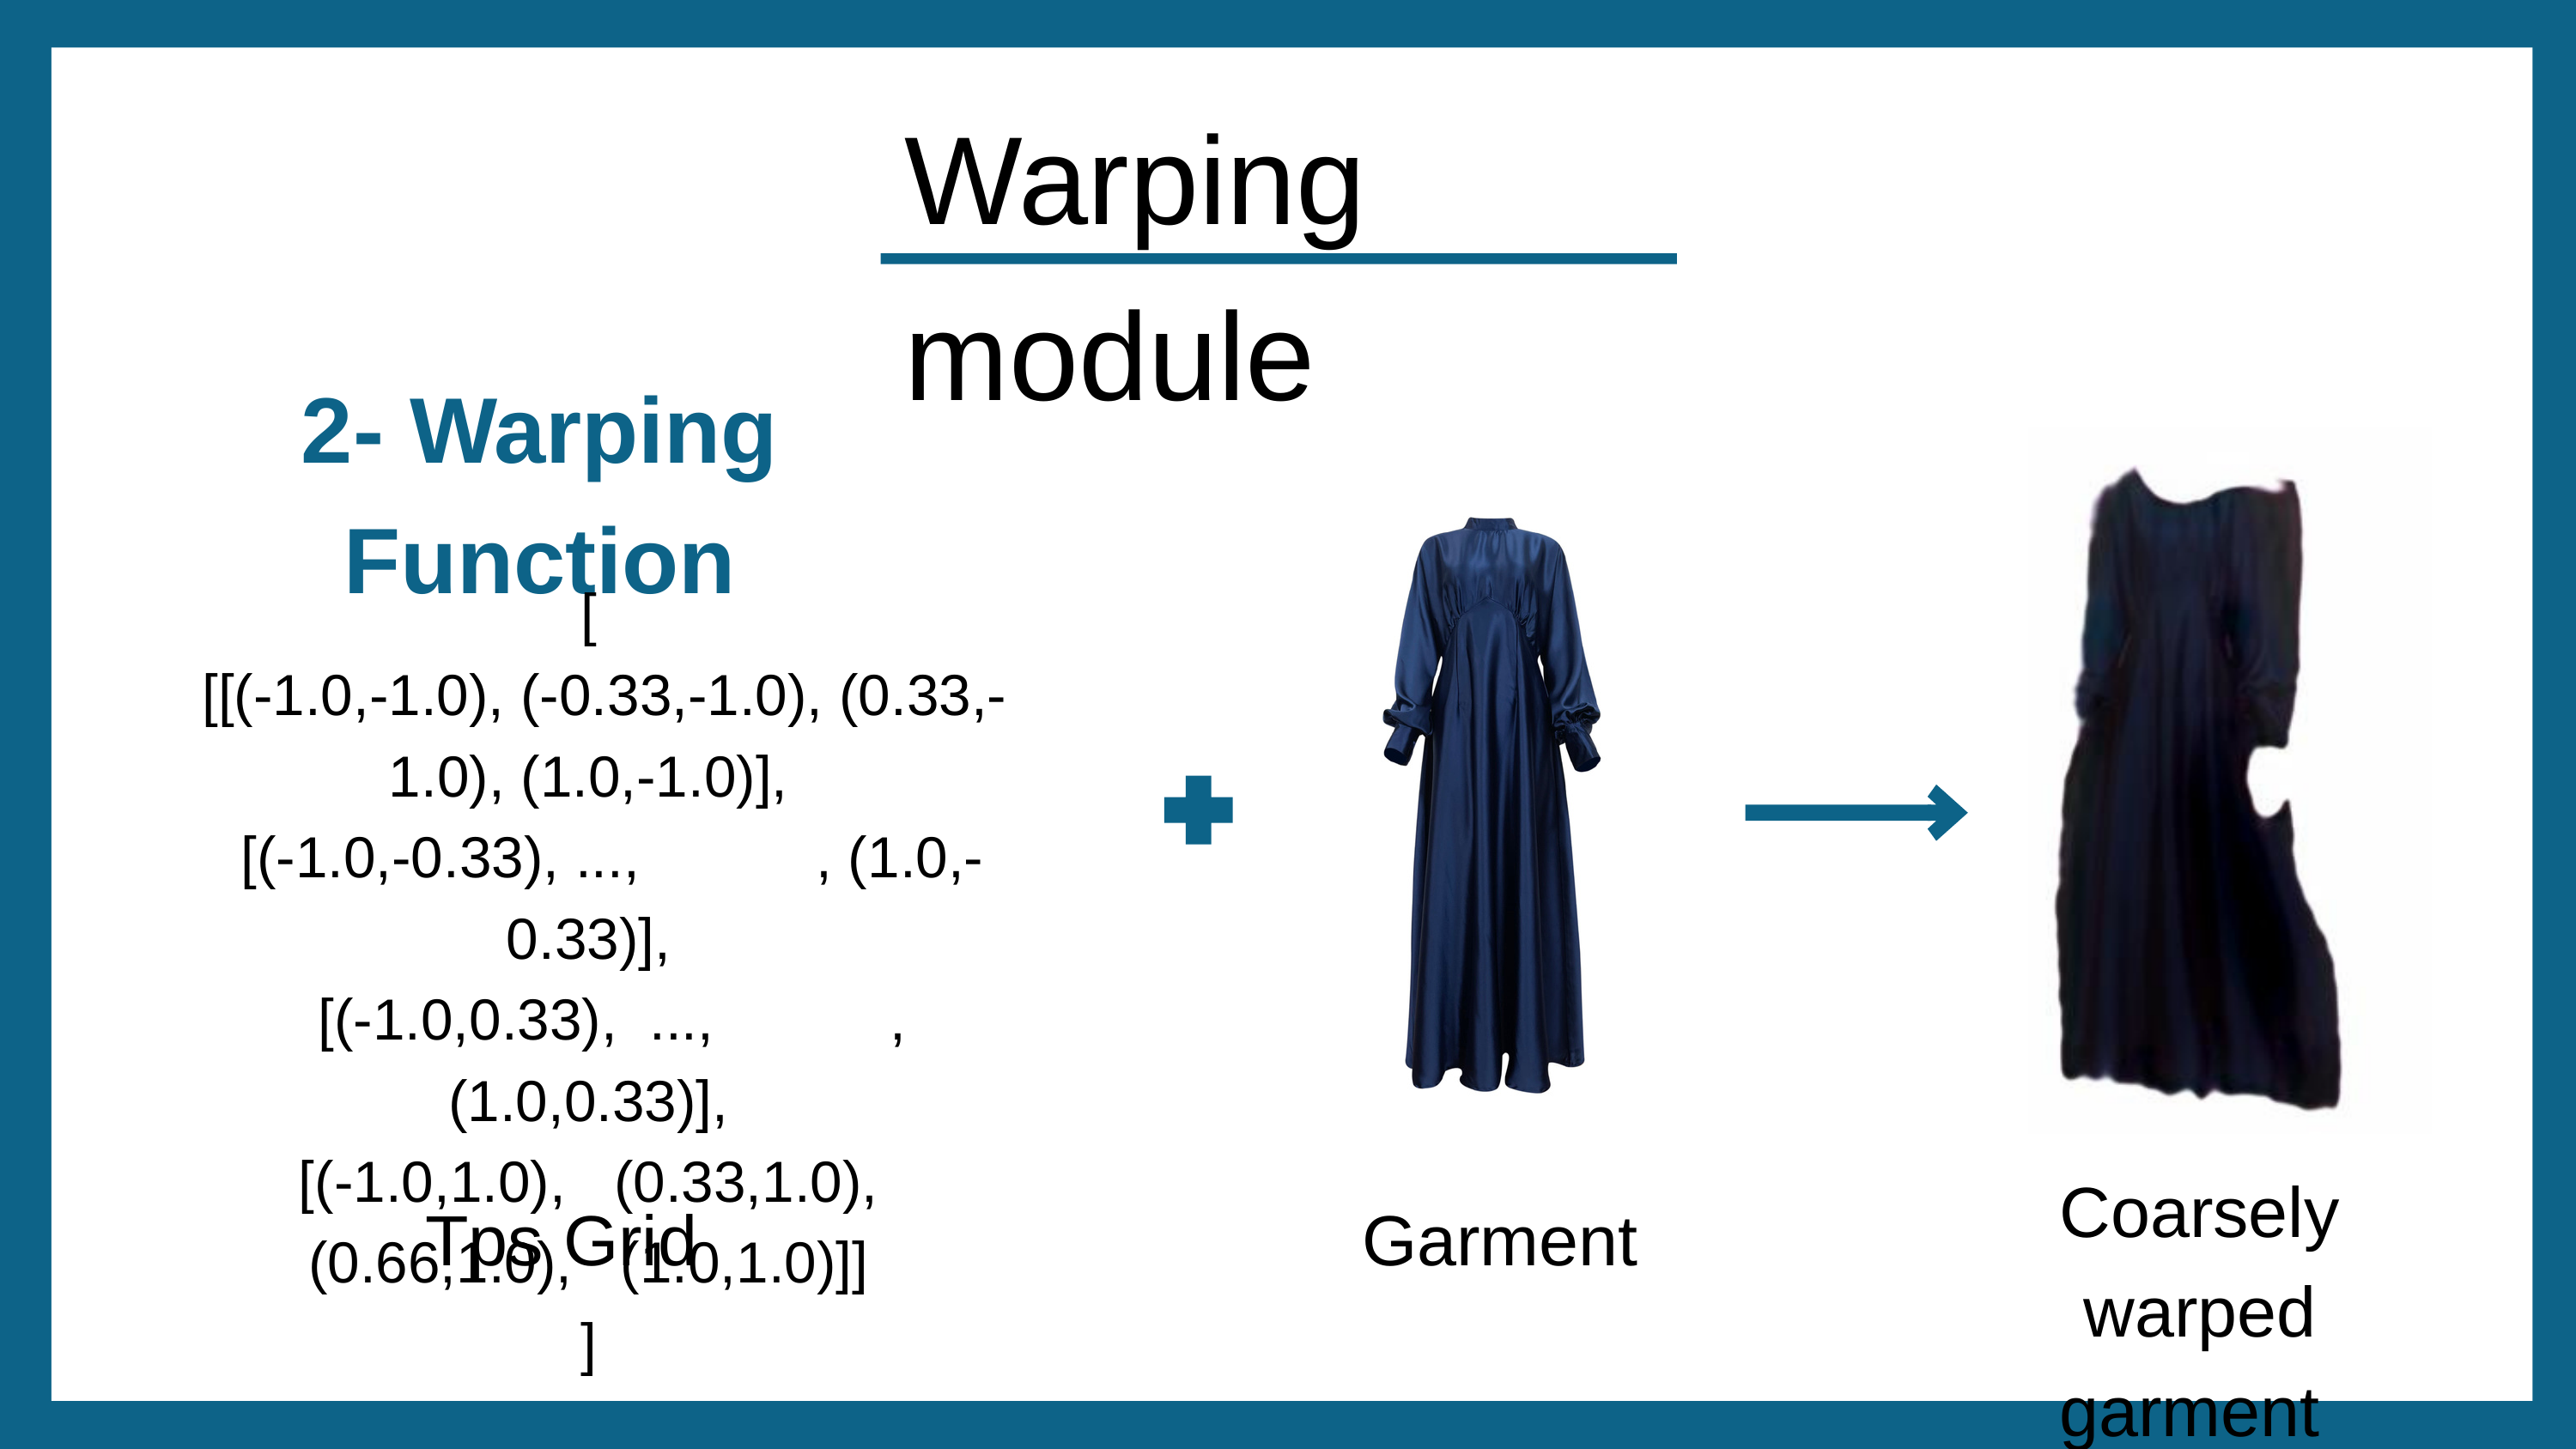

Warping module

2- Warping Function

[
  [[(-1.0,-1.0), (-0.33,-1.0), (0.33,-1.0), (1.0,-1.0)],
   [(-1.0,-0.33), ...,           , (1.0,-0.33)],
   [(-1.0,0.33),  ...,           , (1.0,0.33)],
   [(-1.0,1.0),   (0.33,1.0),    (0.66,1.0),   (1.0,1.0)]]
]

Coarsely warped garment
Tps Grid
Garment